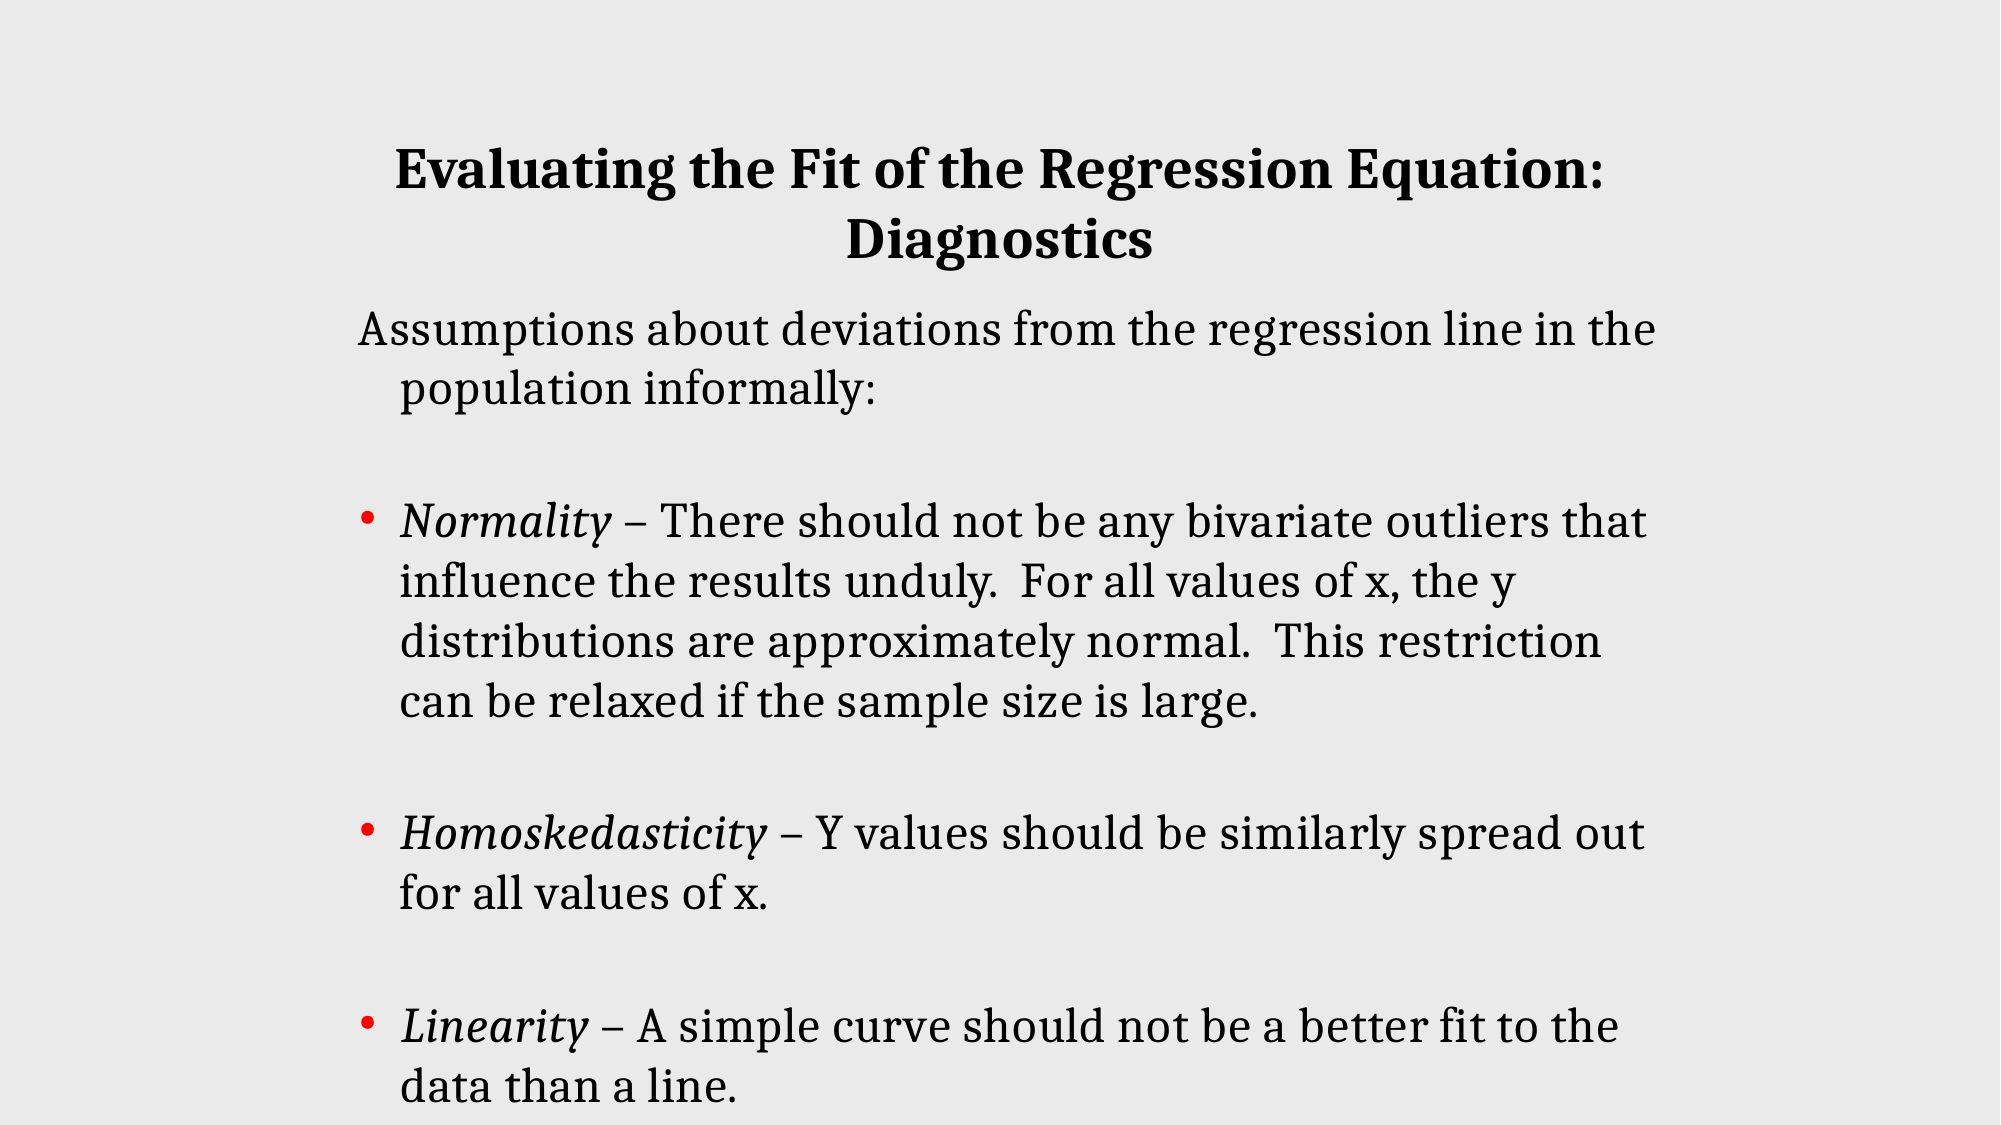

Evaluating the Fit of the Regression Equation: Diagnostics
Assumptions about deviations from the regression line in the population informally:

Normality – There should not be any bivariate outliers that influence the results unduly.  For all values of x, the y distributions are approximately normal.  This restriction can be relaxed if the sample size is large.

Homoskedasticity – Y values should be similarly spread out for all values of x.

Linearity – A simple curve should not be a better fit to the data than a line.